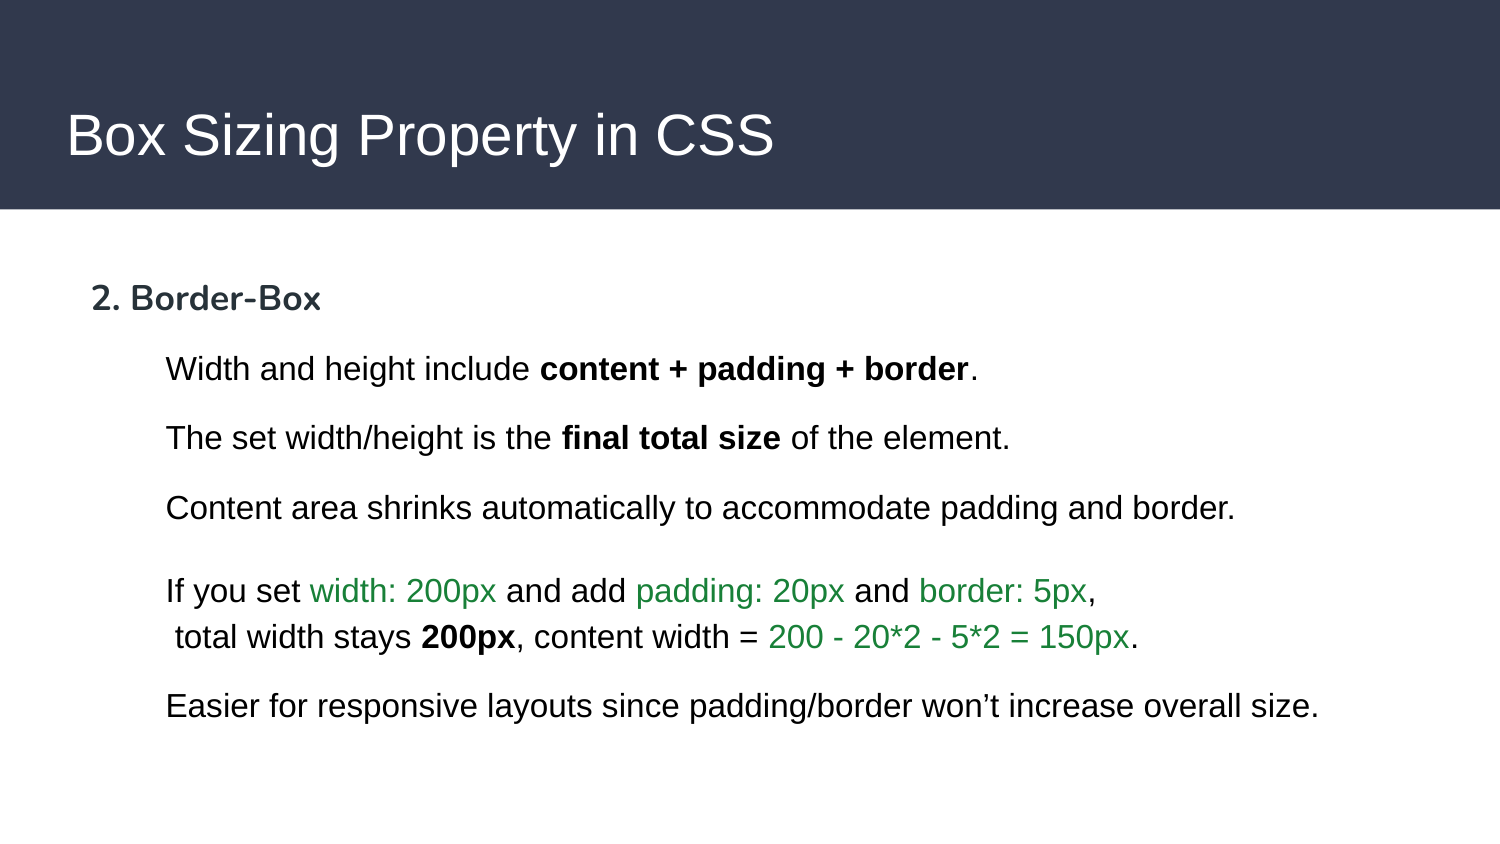

# Box Sizing Property in CSS
2. Border-Box
Width and height include content + padding + border.
The set width/height is the final total size of the element.
Content area shrinks automatically to accommodate padding and border.
If you set width: 200px and add padding: 20px and border: 5px,
 total width stays 200px, content width = 200 - 20*2 - 5*2 = 150px.
Easier for responsive layouts since padding/border won’t increase overall size.